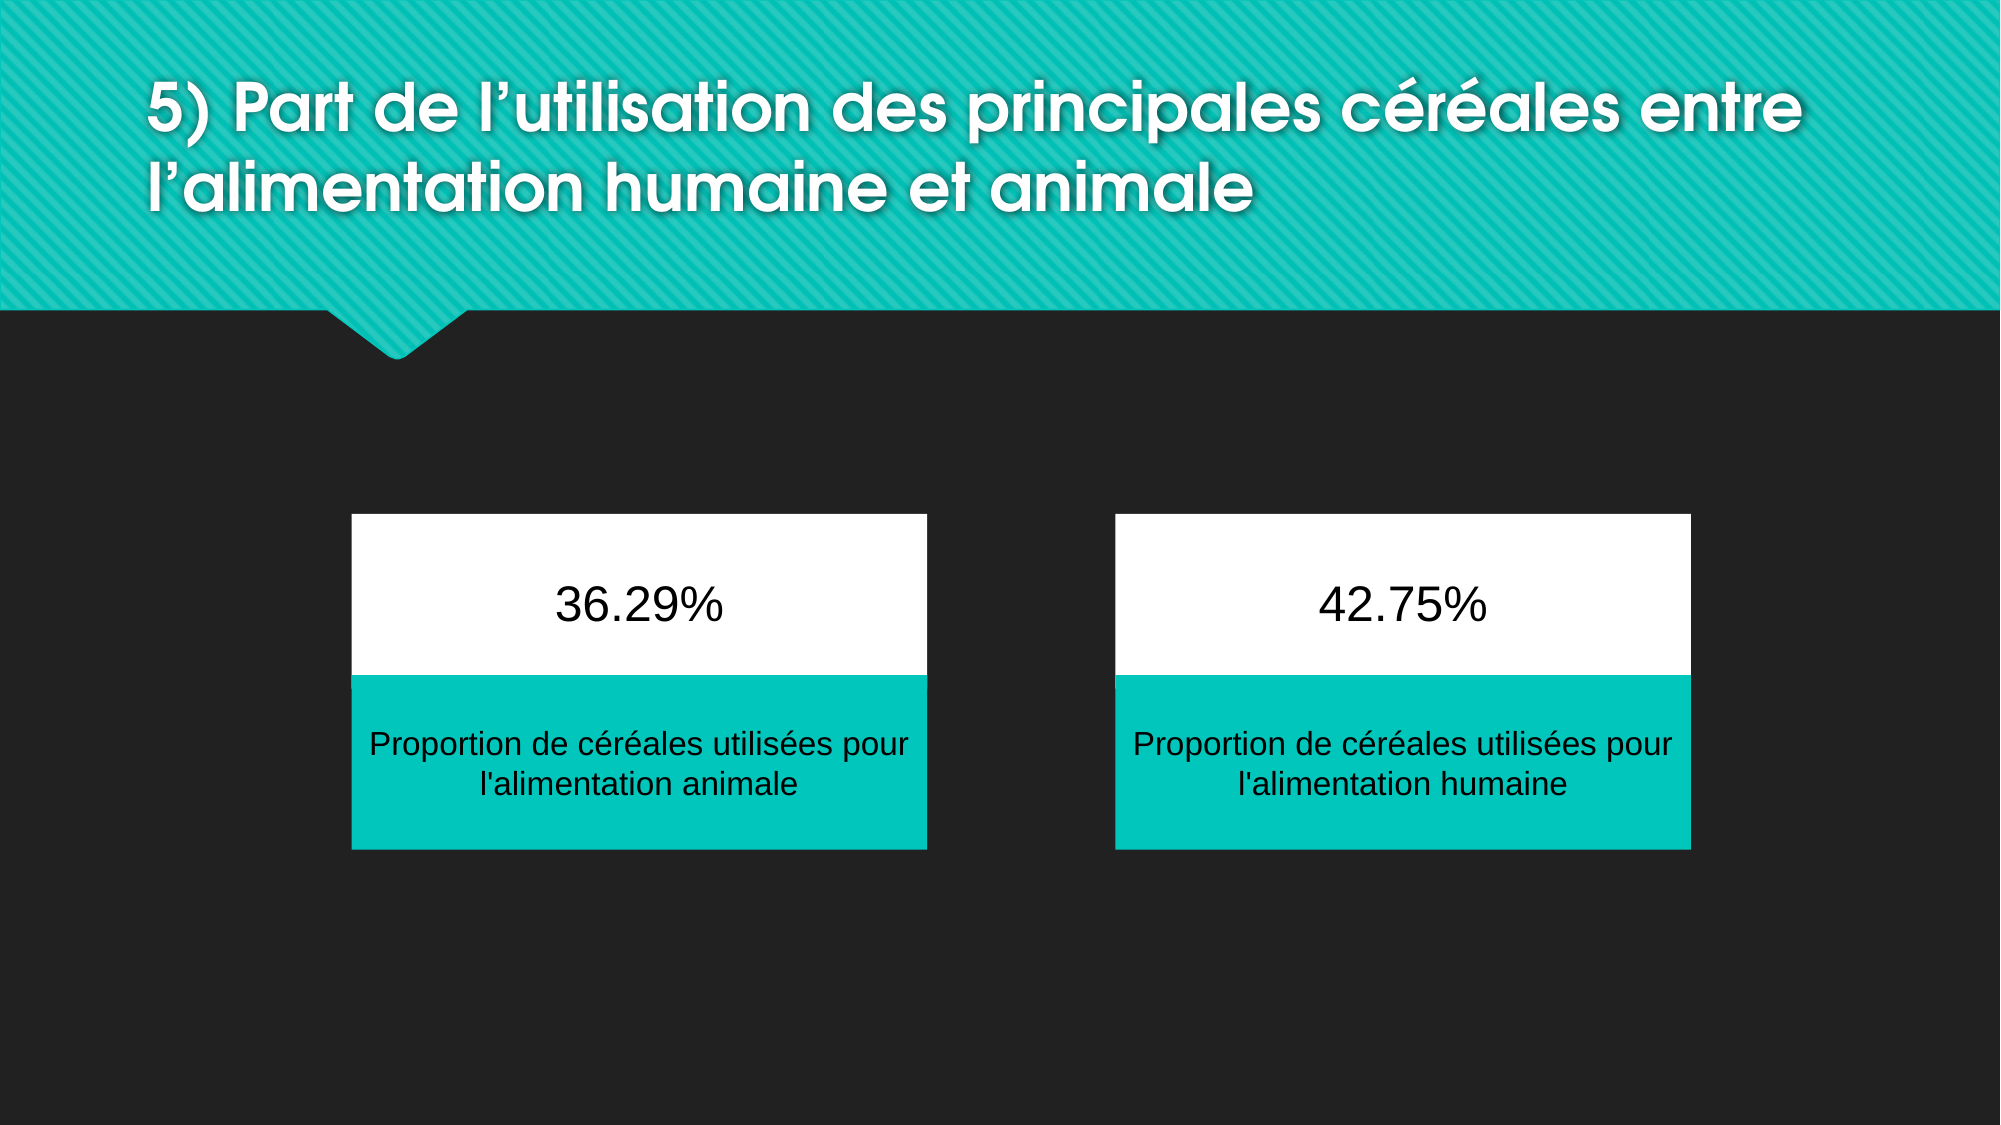

# 5) Part de l’utilisation des principales céréales entre l’alimentation humaine et animale

36.29%

42.75%

Proportion de céréales utilisées pour l'alimentation animale

Proportion de céréales utilisées pour l'alimentation humaine